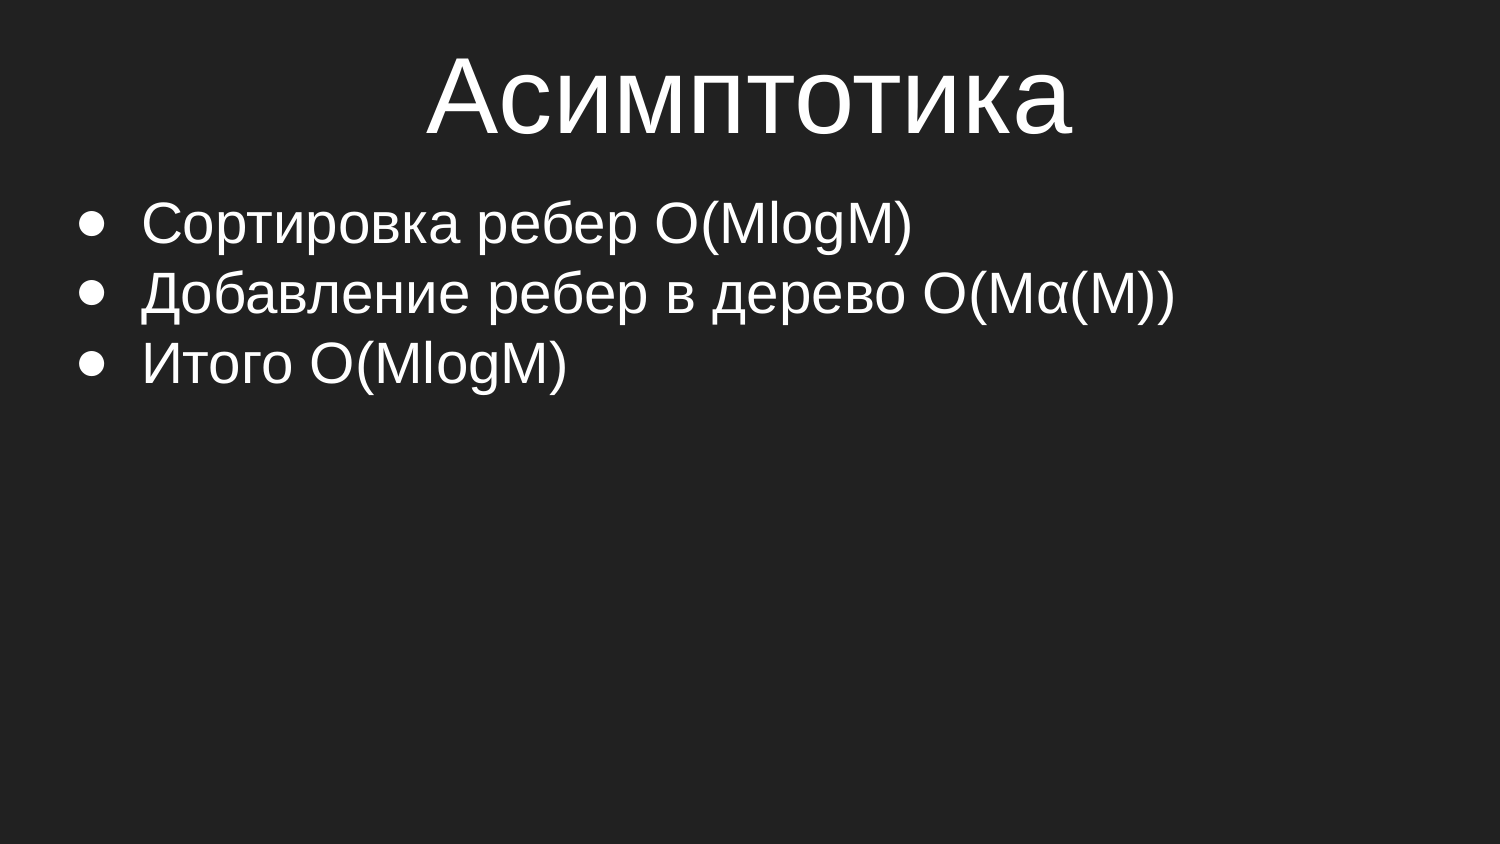

# Асимптотика
Сортировка ребер O(MlogM)
Добавление ребер в дерево O(Mα(M))
Итого O(MlogM)